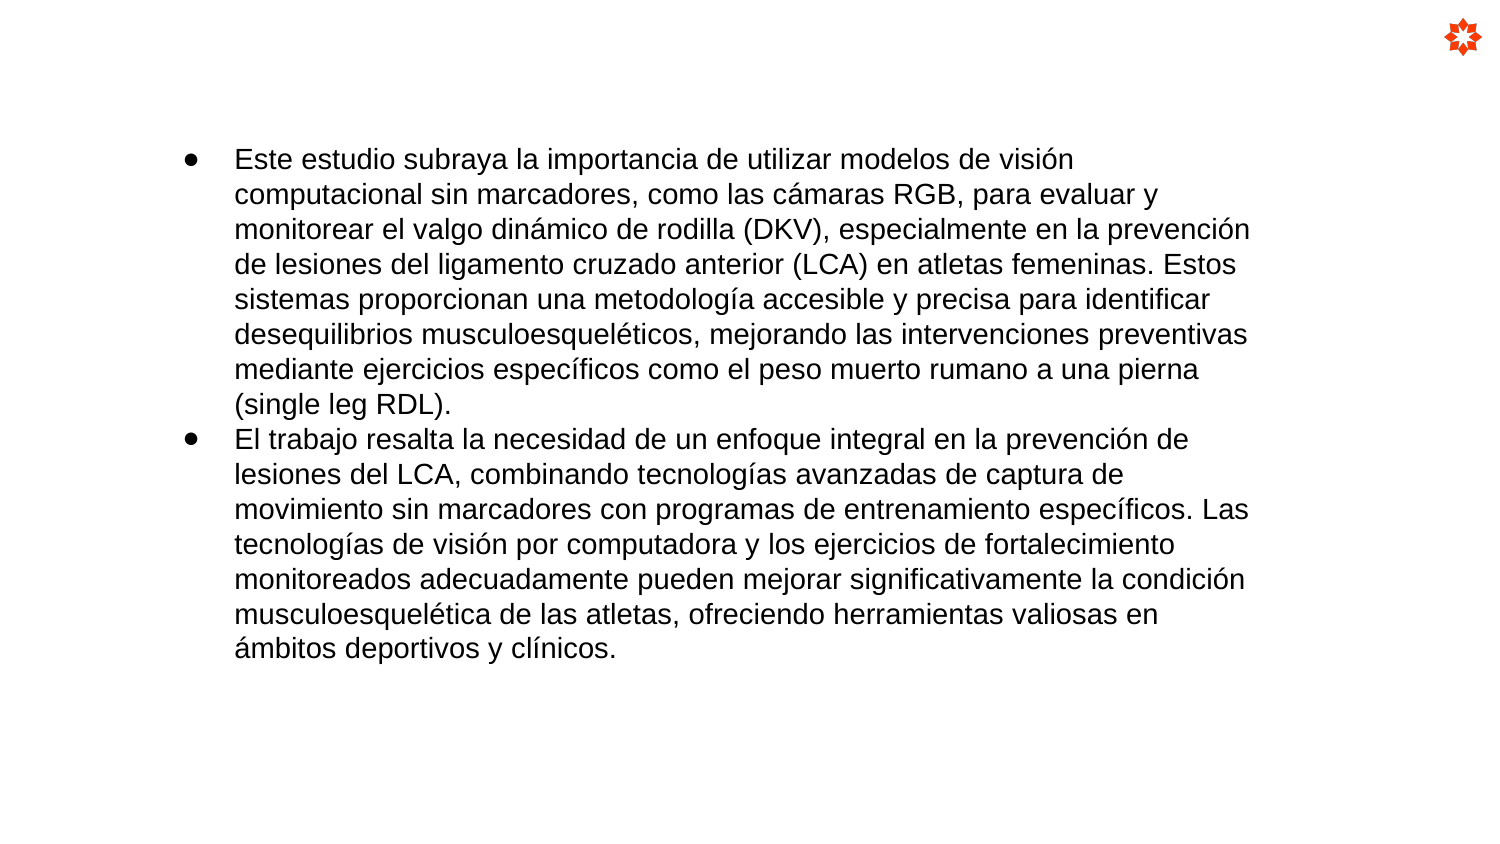

Este estudio subraya la importancia de utilizar modelos de visión computacional sin marcadores, como las cámaras RGB, para evaluar y monitorear el valgo dinámico de rodilla (DKV), especialmente en la prevención de lesiones del ligamento cruzado anterior (LCA) en atletas femeninas. Estos sistemas proporcionan una metodología accesible y precisa para identificar desequilibrios musculoesqueléticos, mejorando las intervenciones preventivas mediante ejercicios específicos como el peso muerto rumano a una pierna (single leg RDL).
El trabajo resalta la necesidad de un enfoque integral en la prevención de lesiones del LCA, combinando tecnologías avanzadas de captura de movimiento sin marcadores con programas de entrenamiento específicos. Las tecnologías de visión por computadora y los ejercicios de fortalecimiento monitoreados adecuadamente pueden mejorar significativamente la condición musculoesquelética de las atletas, ofreciendo herramientas valiosas en ámbitos deportivos y clínicos.